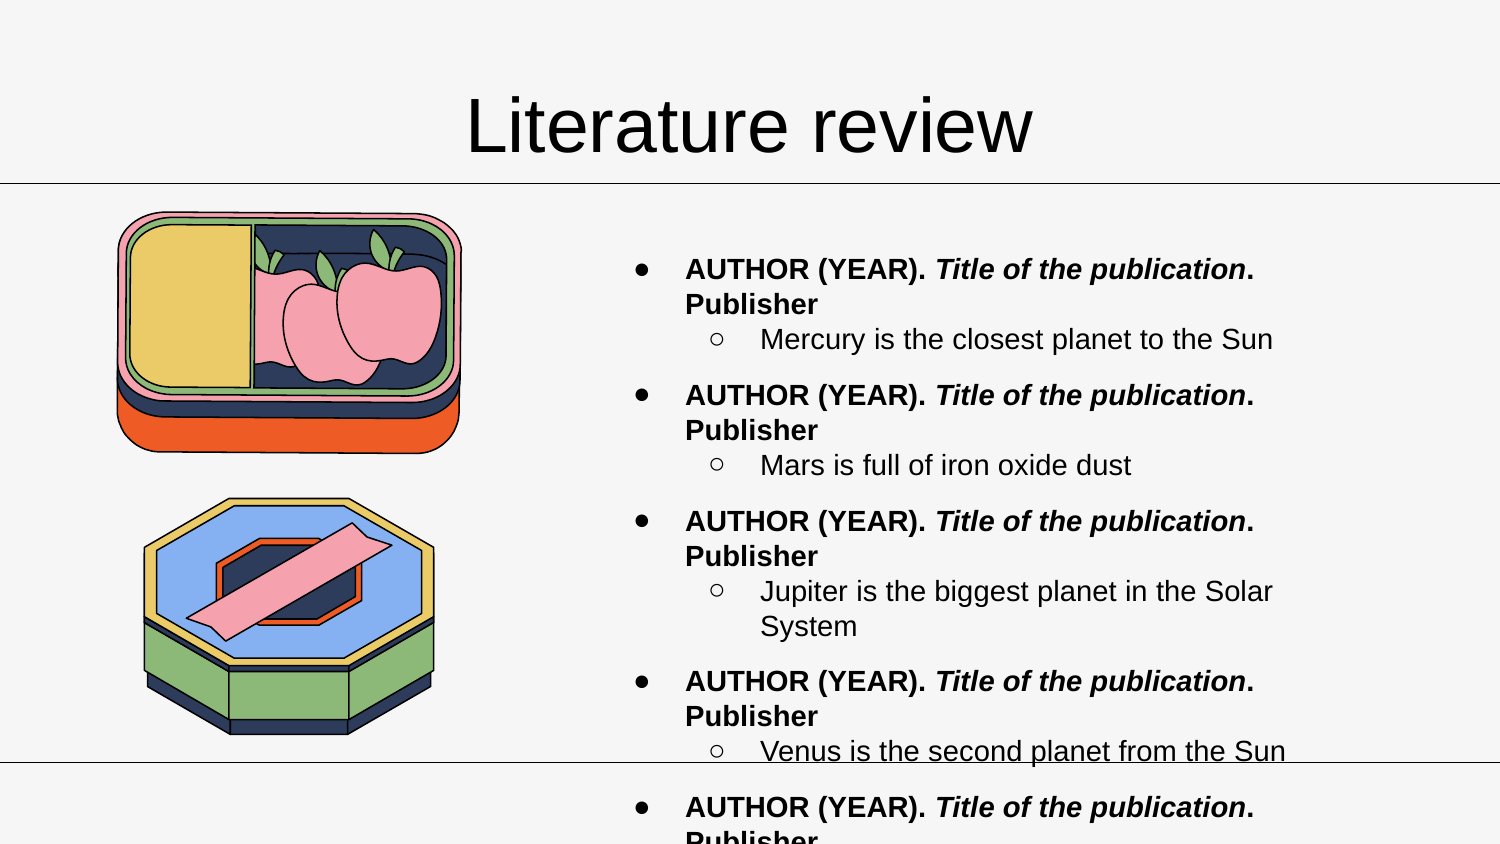

# Literature review

AUTHOR (YEAR). Title of the publication. Publisher
Mercury is the closest planet to the Sun
AUTHOR (YEAR). Title of the publication. Publisher
Mars is full of iron oxide dust
AUTHOR (YEAR). Title of the publication. Publisher
Jupiter is the biggest planet in the Solar System
AUTHOR (YEAR). Title of the publication. Publisher
Venus is the second planet from the Sun
AUTHOR (YEAR). Title of the publication. Publisher
Earth is the third planet from the Sun